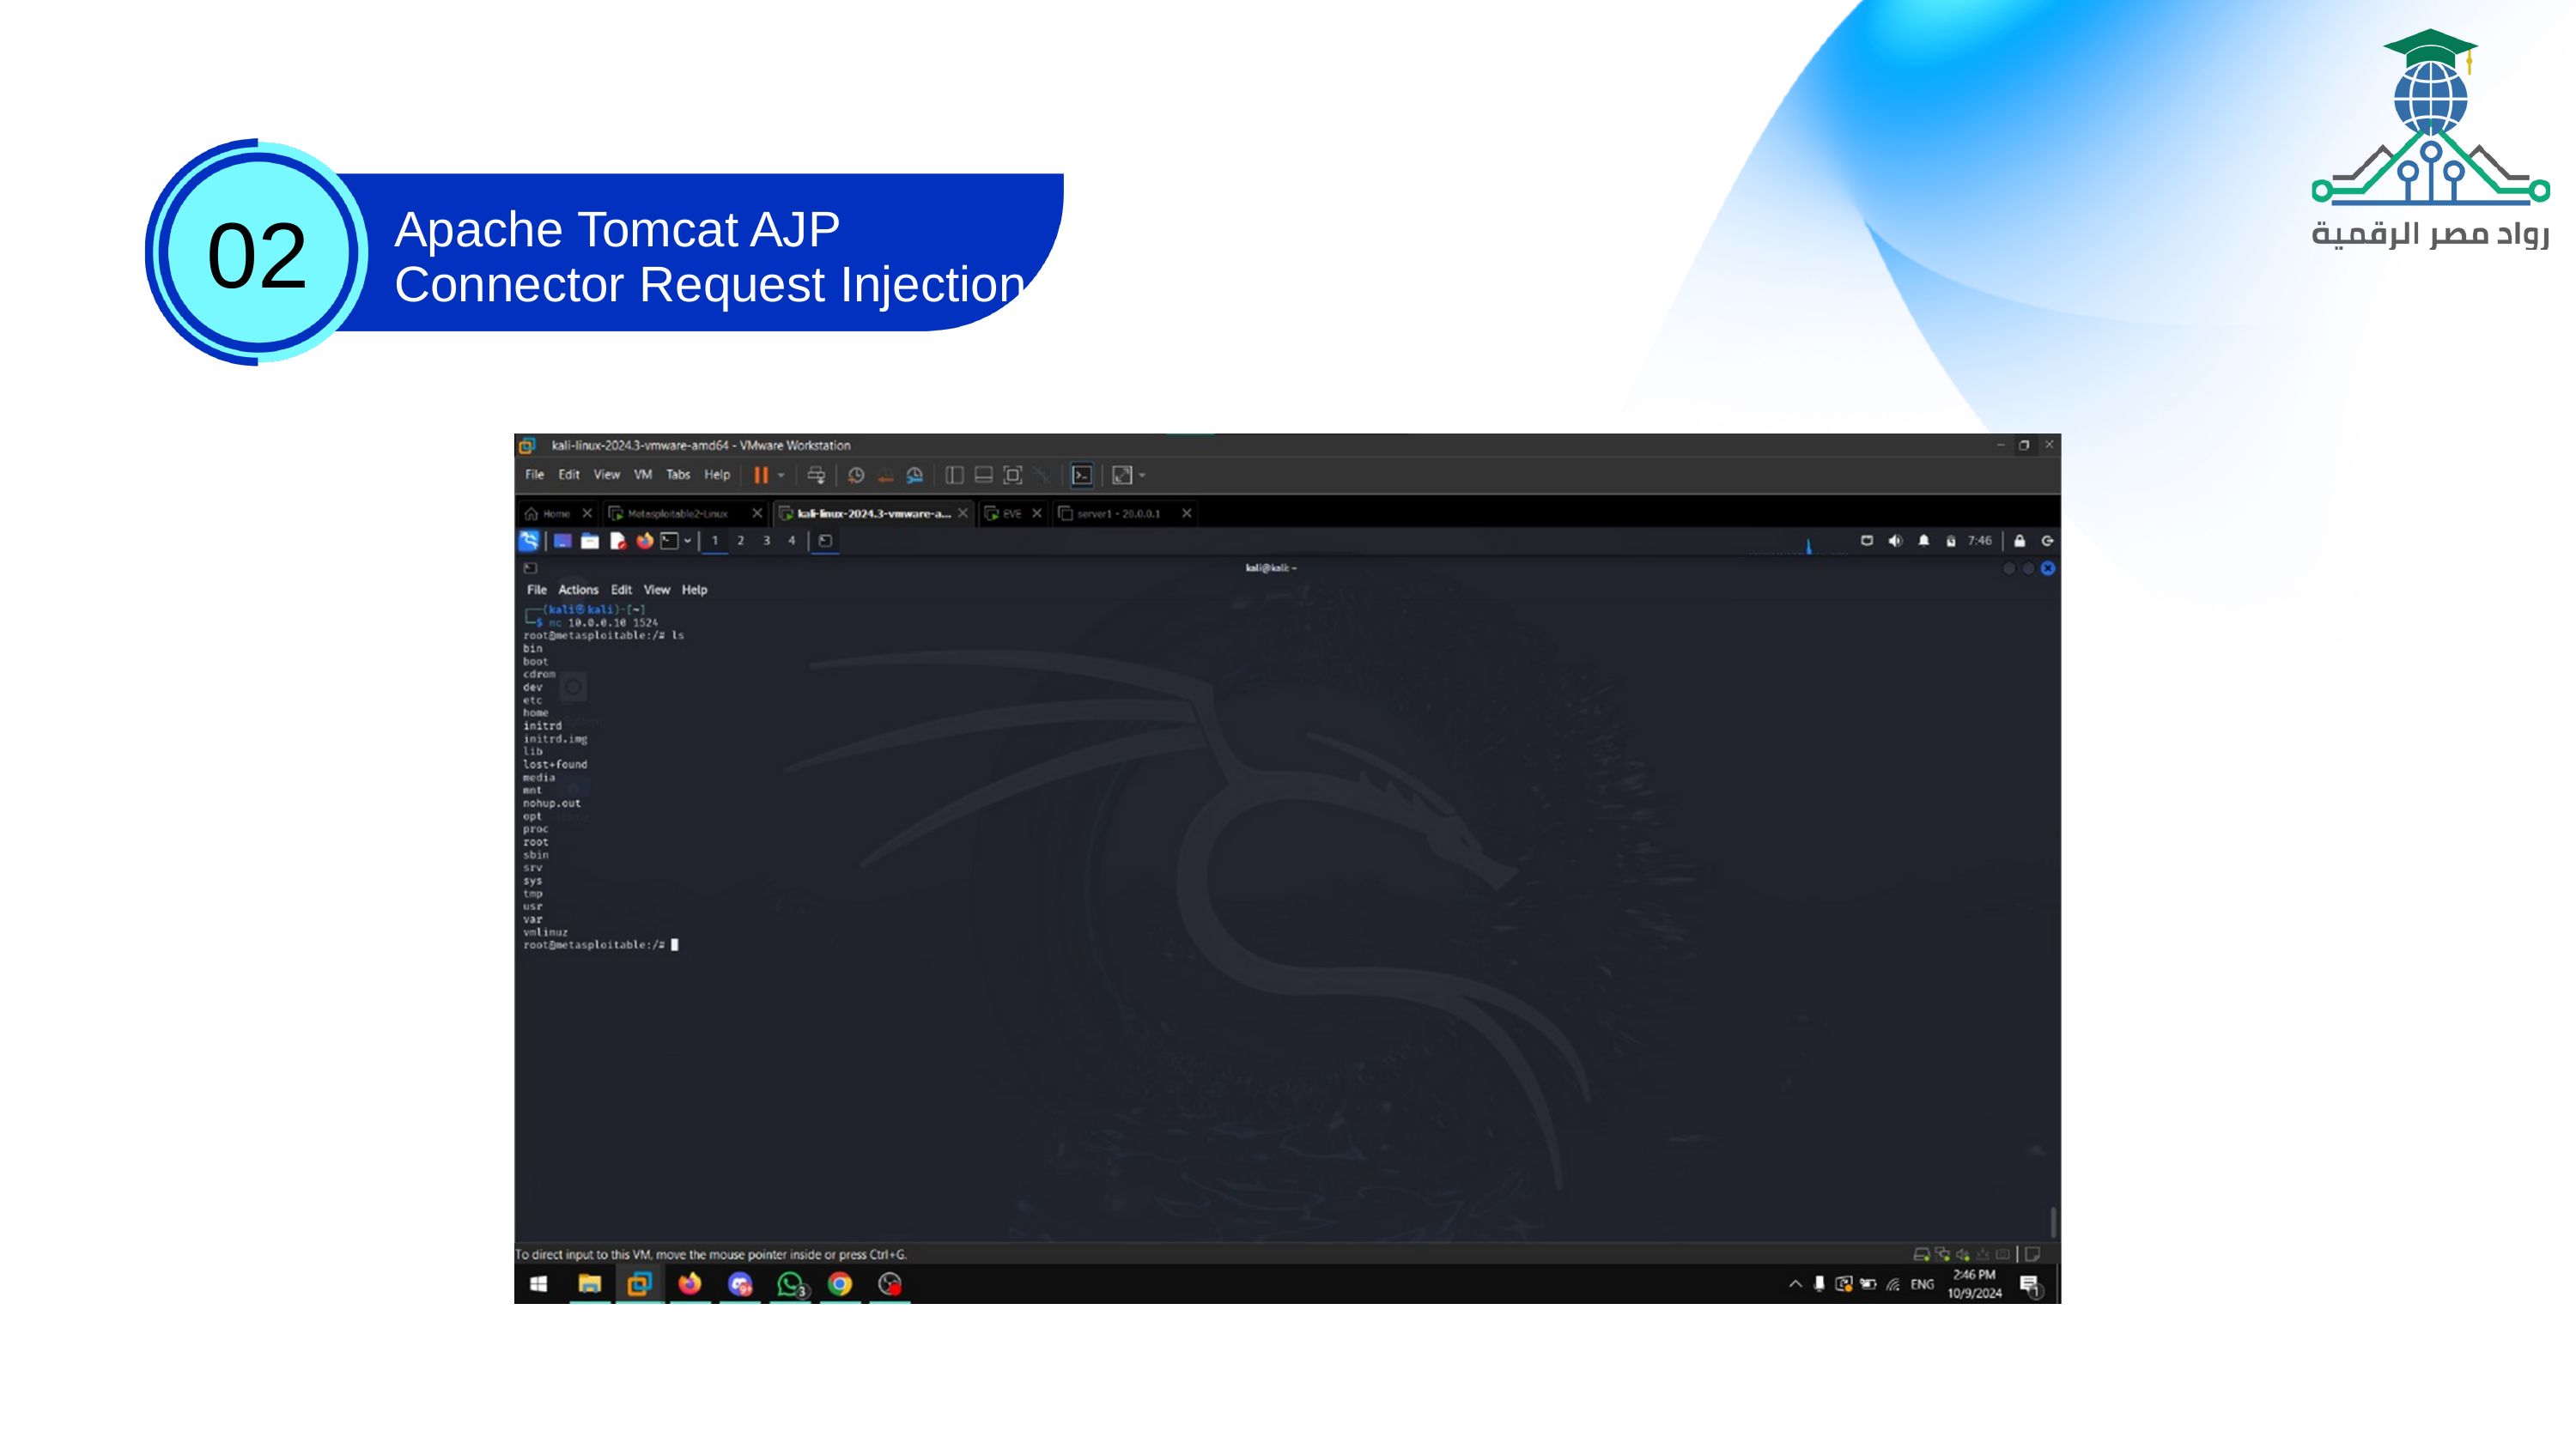

Apache Tomcat AJP
Connector Request Injection
02